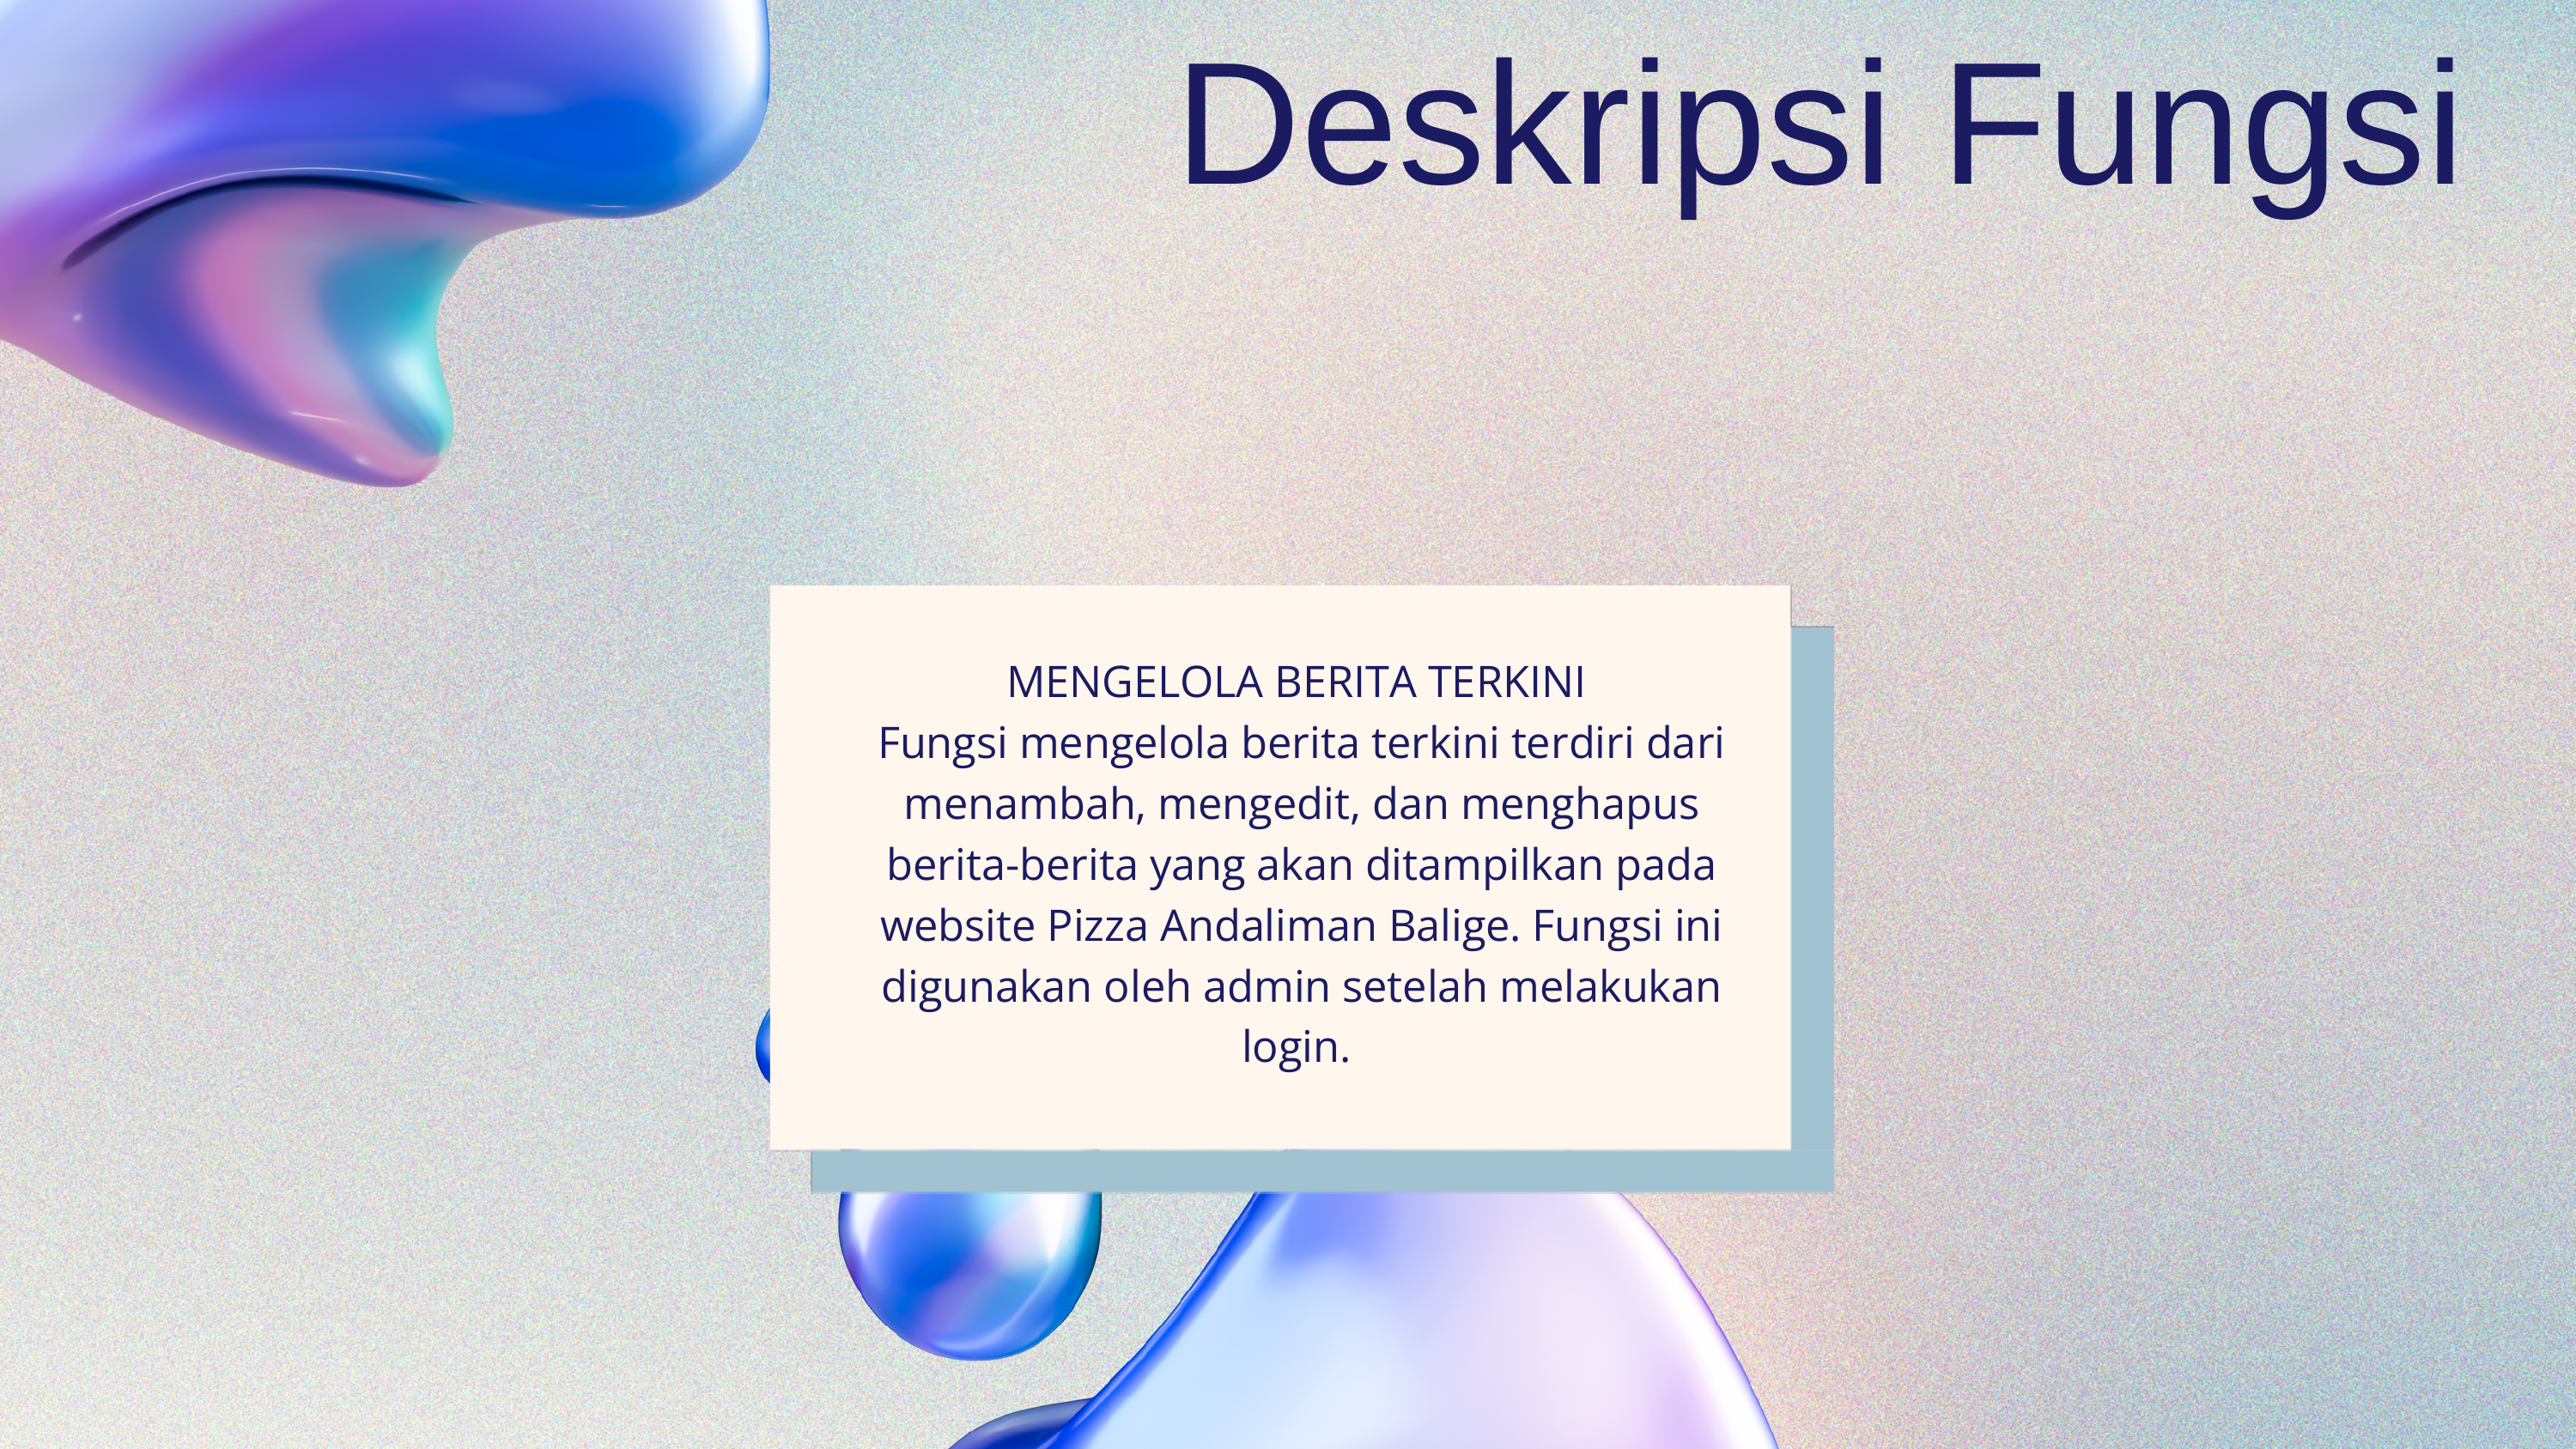

Deskripsi Fungsi

MENGELOLA BERITA TERKINI
Fungsi mengelola berita terkini terdiri dari menambah, mengedit, dan menghapus berita-berita yang akan ditampilkan pada website Pizza Andaliman Balige. Fungsi ini digunakan oleh admin setelah melakukan login.